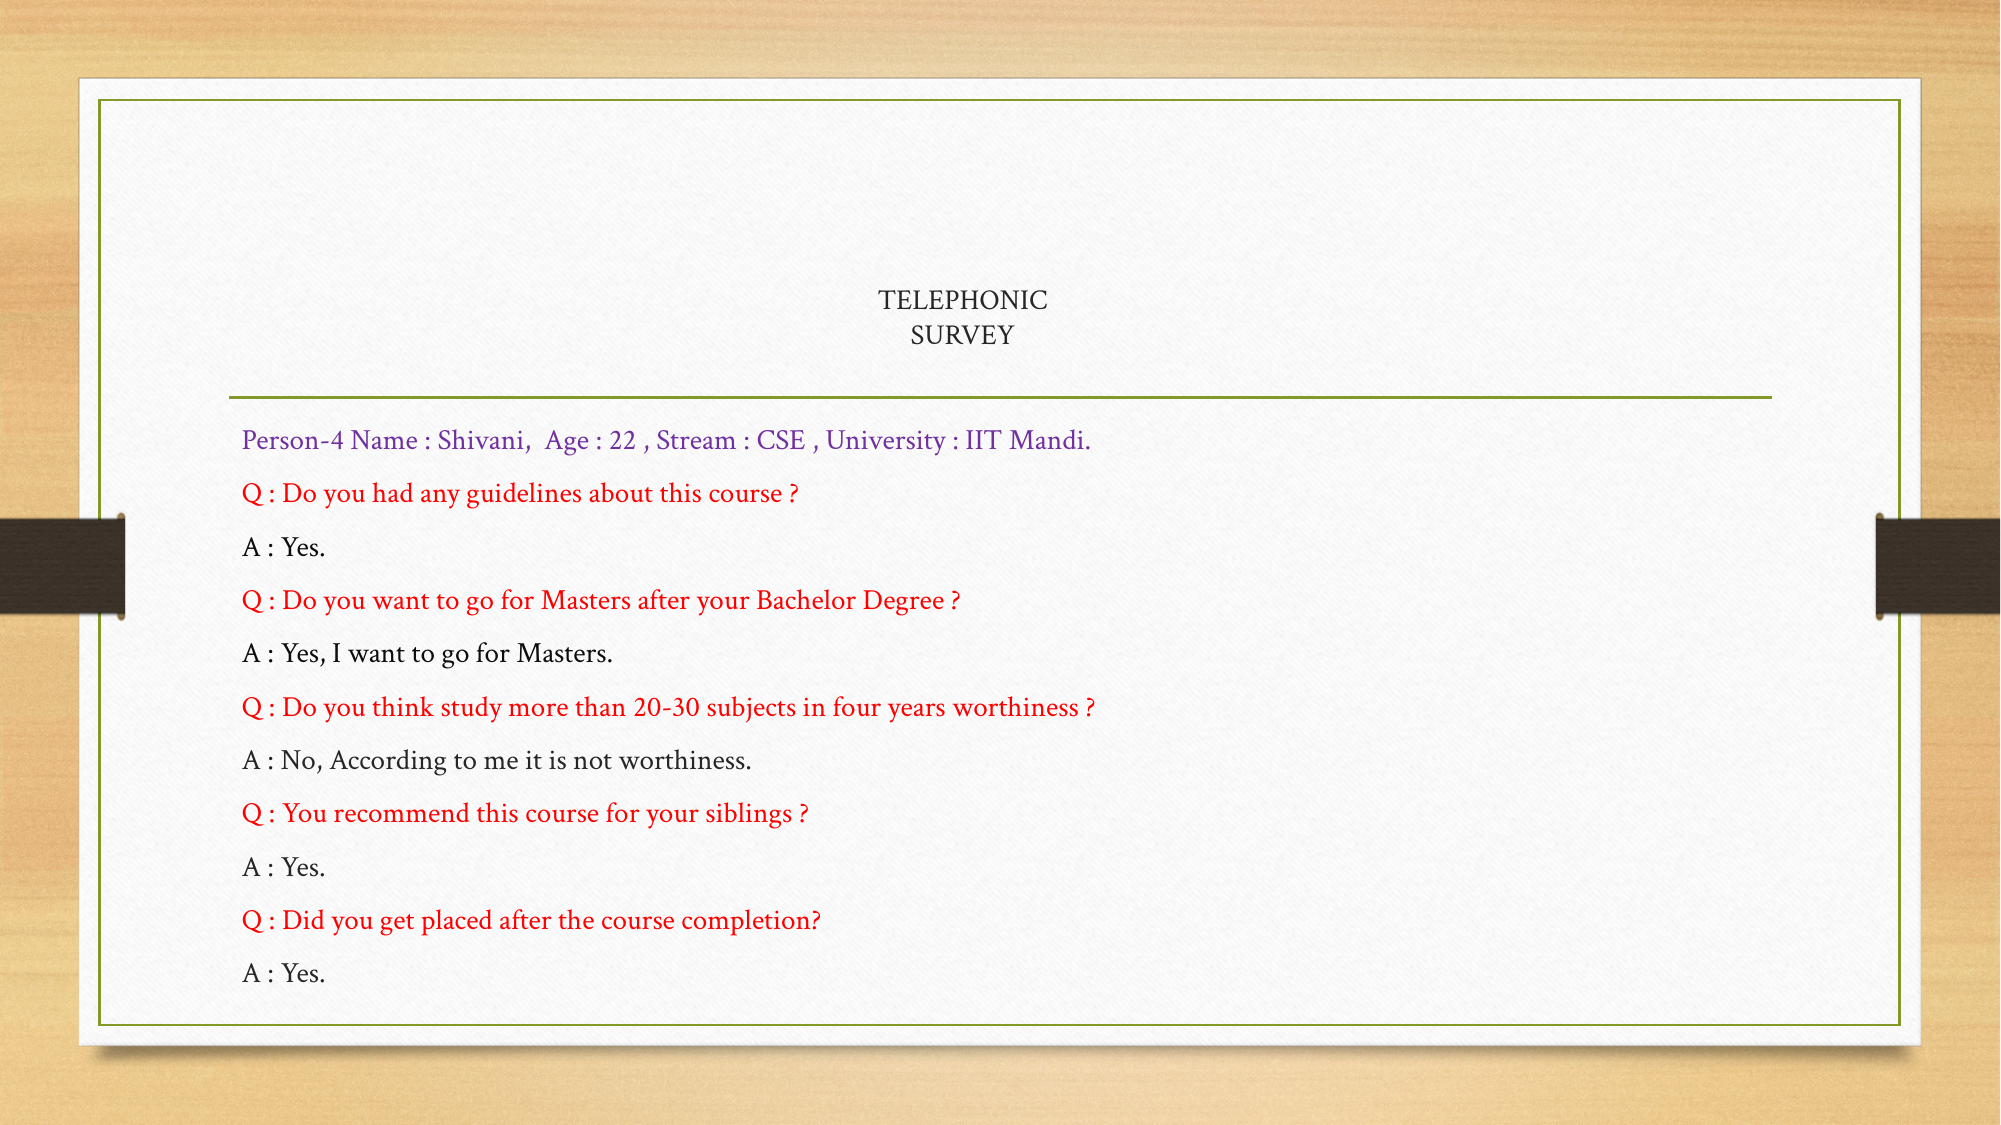

# TELEPHONIC SURVEY
Person-4 Name : Shivani,  Age : 22 , Stream : CSE , University : IIT Mandi.
Q : Do you had any guidelines about this course ?
A : Yes.
Q : Do you want to go for Masters after your Bachelor Degree ?
A : Yes, I want to go for Masters.
Q : Do you think study more than 20-30 subjects in four years worthiness ?
A : No, According to me it is not worthiness.
Q : You recommend this course for your siblings ?
A : Yes.
Q : Did you get placed after the course completion?
A : Yes.